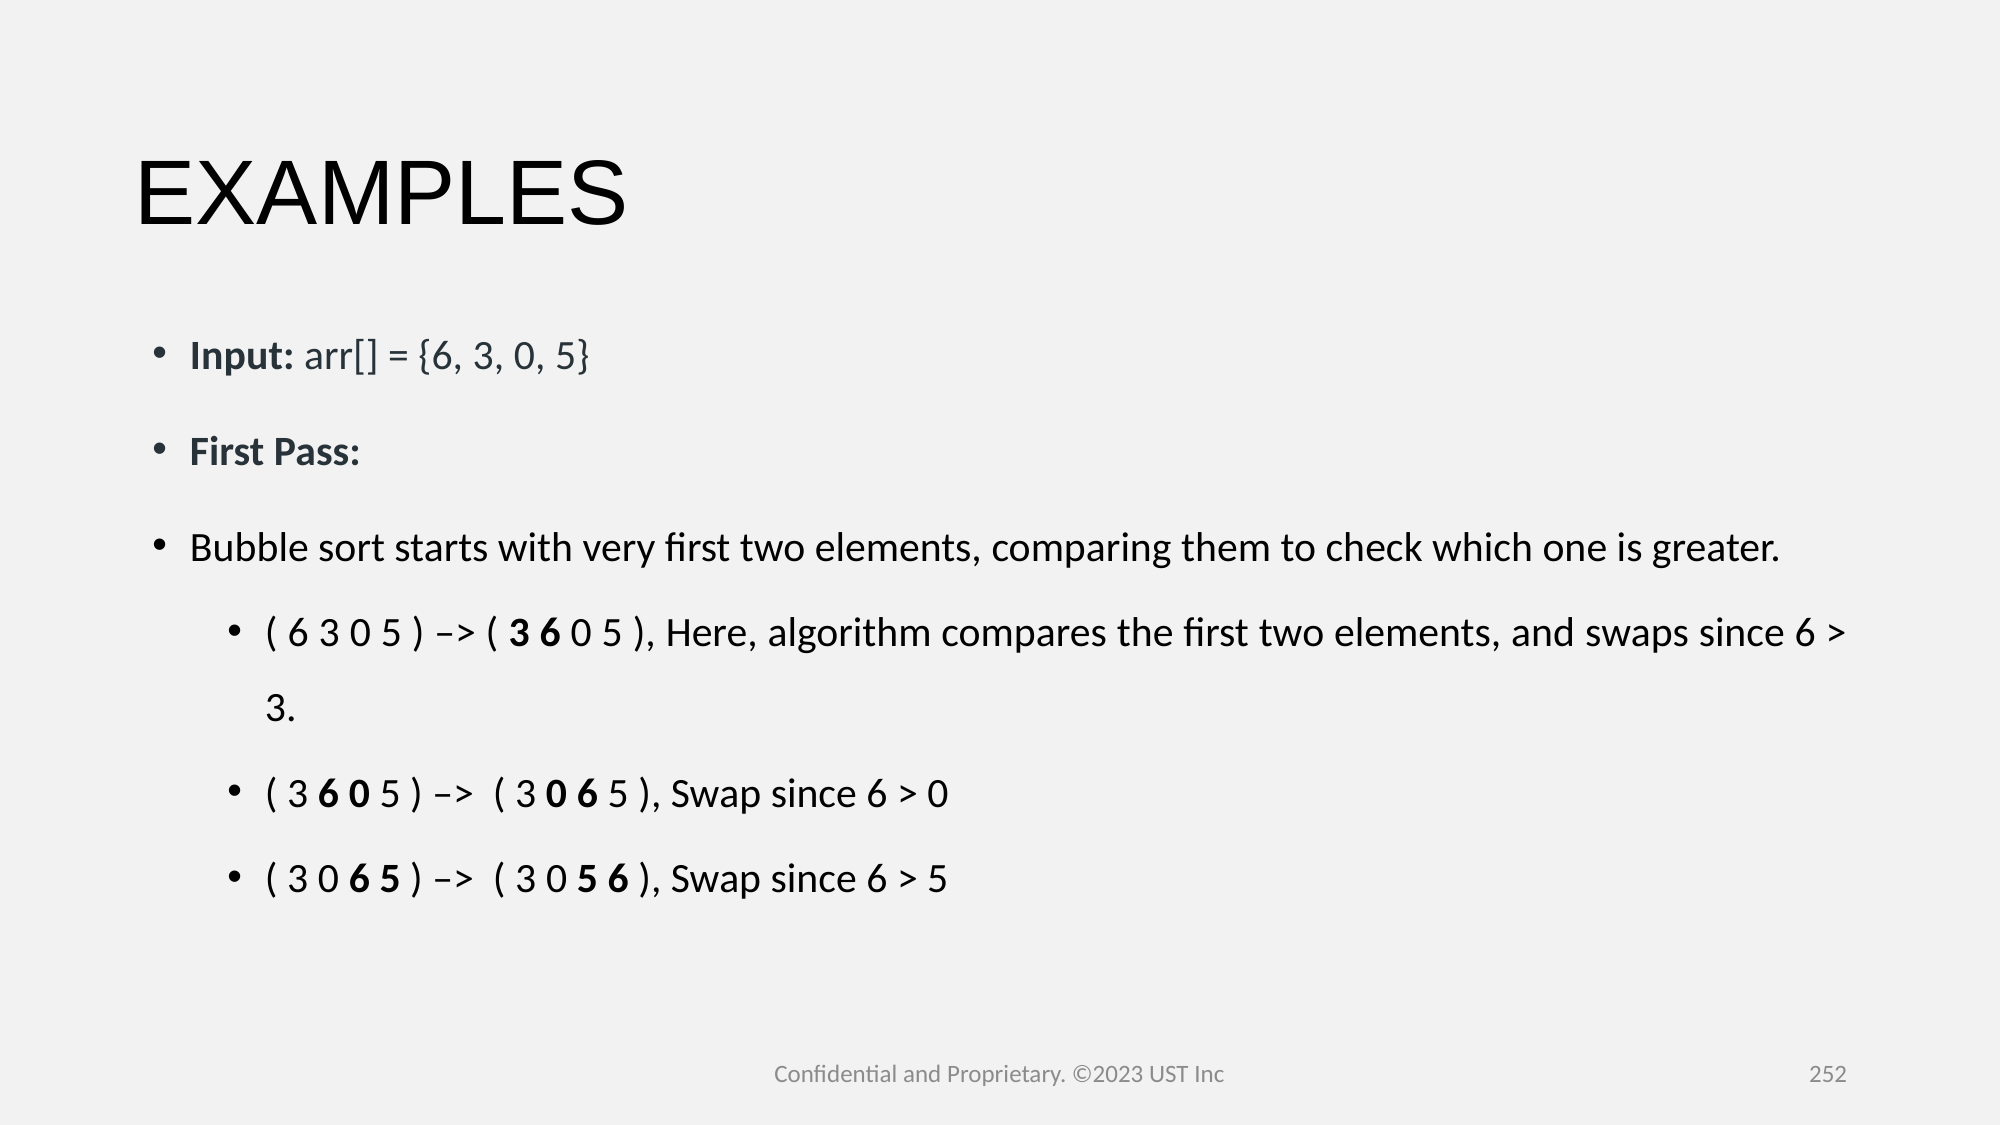

# EXAMPLES
Input: arr[] = {6, 3, 0, 5}
First Pass:
Bubble sort starts with very first two elements, comparing them to check which one is greater.
( 6 3 0 5 ) –> ( 3 6 0 5 ), Here, algorithm compares the first two elements, and swaps since 6 > 3.
( 3 6 0 5 ) –>  ( 3 0 6 5 ), Swap since 6 > 0
( 3 0 6 5 ) –>  ( 3 0 5 6 ), Swap since 6 > 5

Confidential and Proprietary. ©2023 UST Inc
252